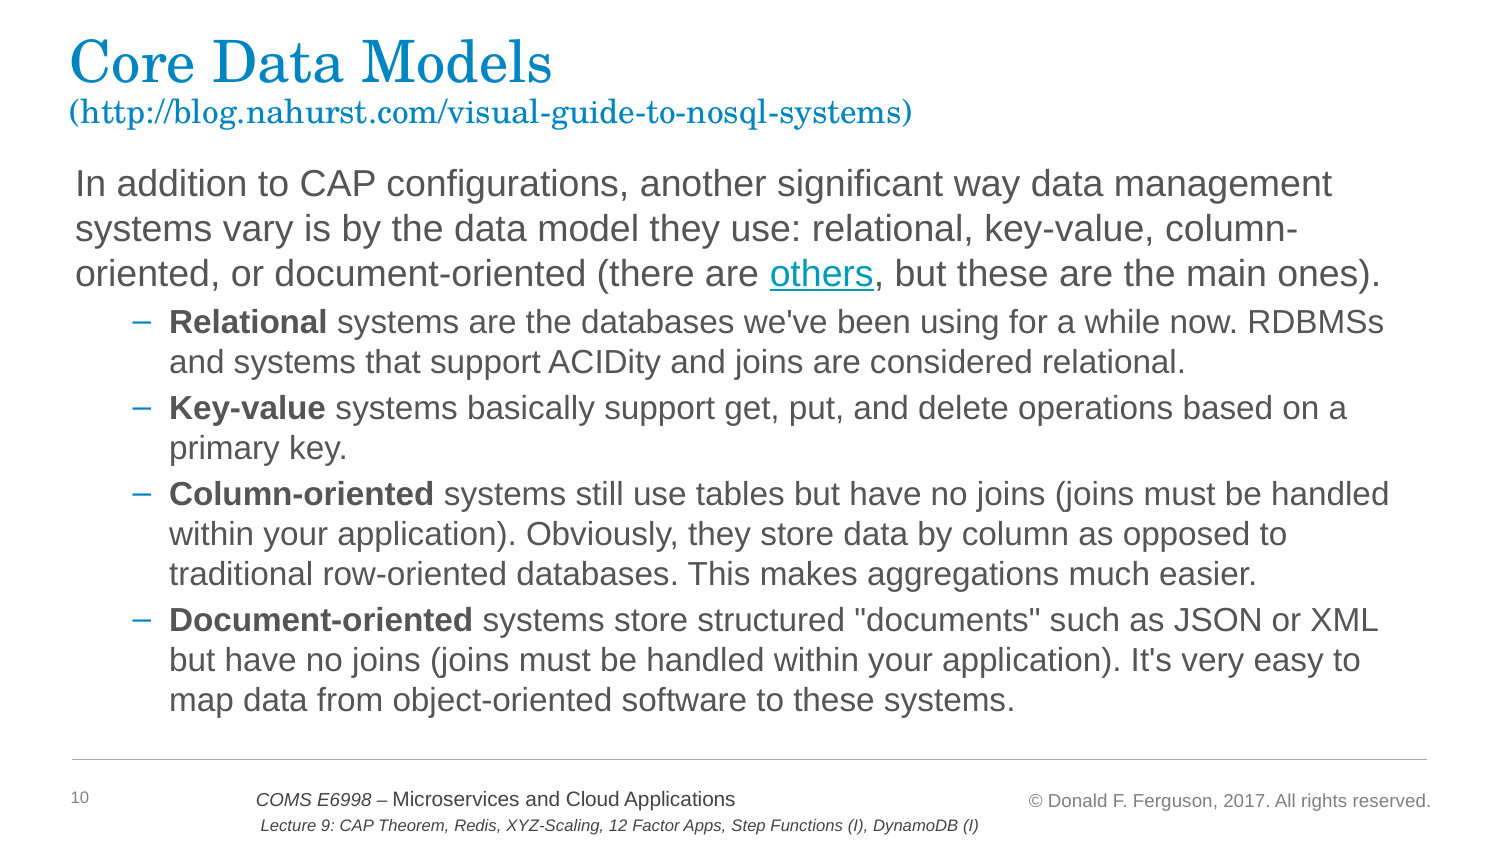

# Core Data Models (http://blog.nahurst.com/visual-guide-to-nosql-systems)
In addition to CAP configurations, another significant way data management systems vary is by the data model they use: relational, key-value, column-oriented, or document-oriented (there are others, but these are the main ones).
Relational systems are the databases we've been using for a while now. RDBMSs and systems that support ACIDity and joins are considered relational.
Key-value systems basically support get, put, and delete operations based on a primary key.
Column-oriented systems still use tables but have no joins (joins must be handled within your application). Obviously, they store data by column as opposed to traditional row-oriented databases. This makes aggregations much easier.
Document-oriented systems store structured "documents" such as JSON or XML but have no joins (joins must be handled within your application). It's very easy to map data from object-oriented software to these systems.